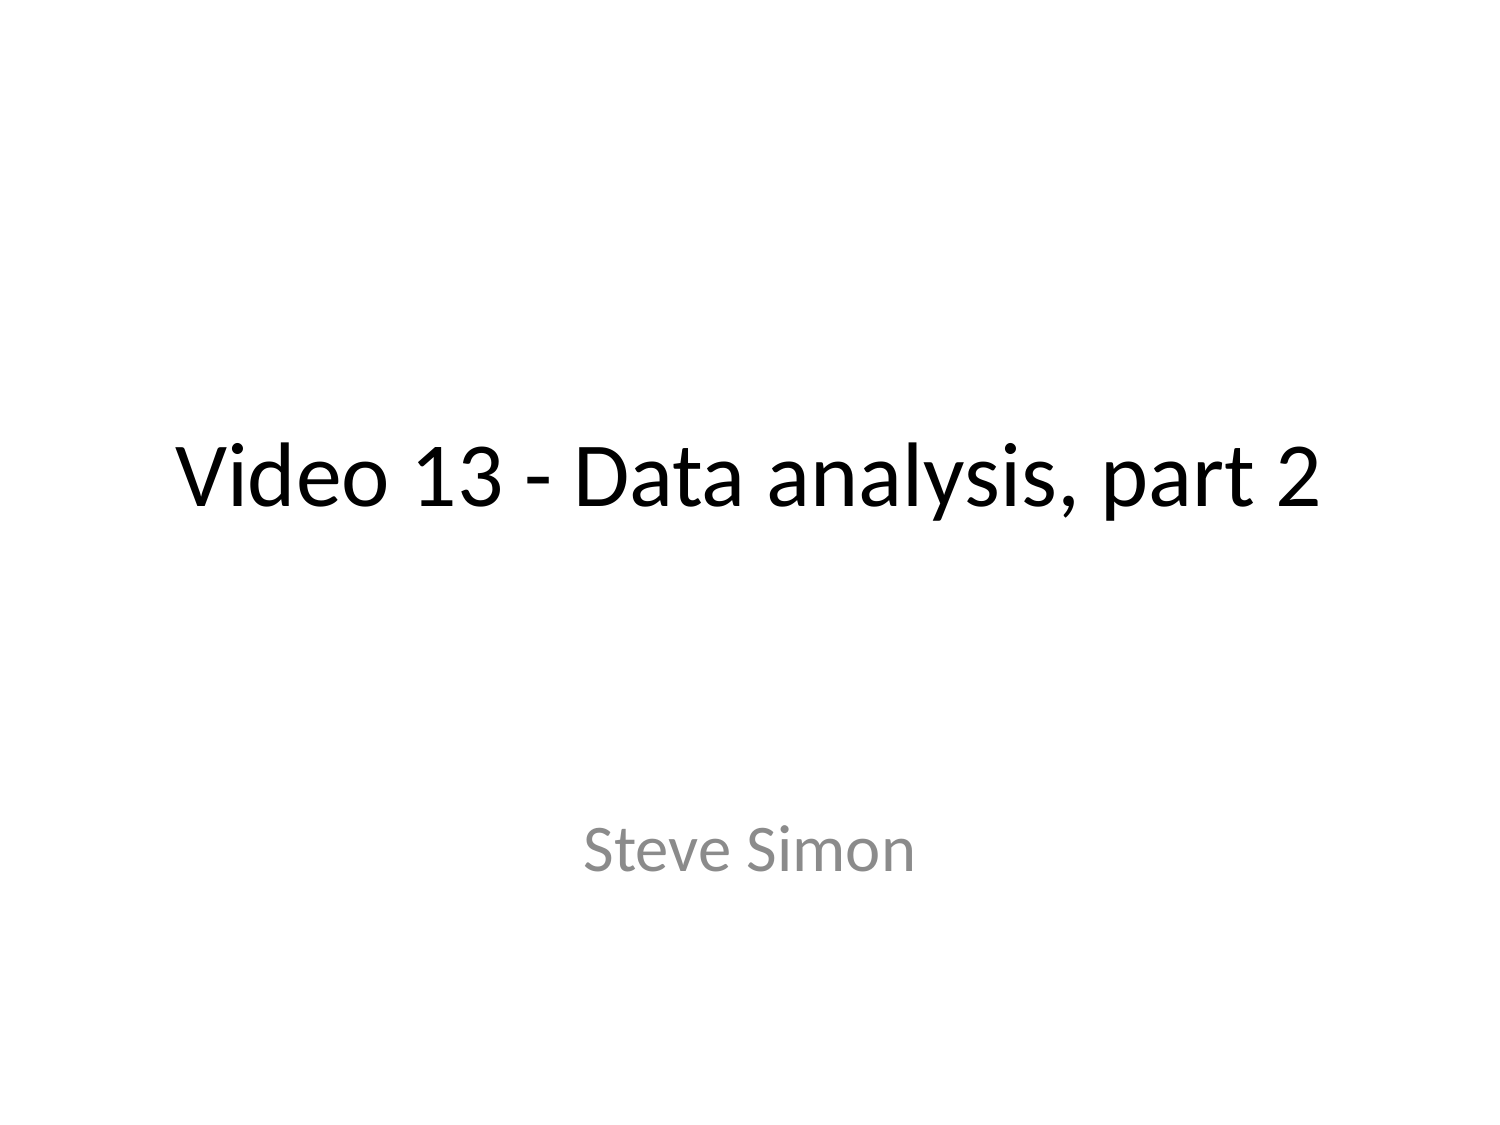

# Video 13 - Data analysis, part 2
Steve Simon